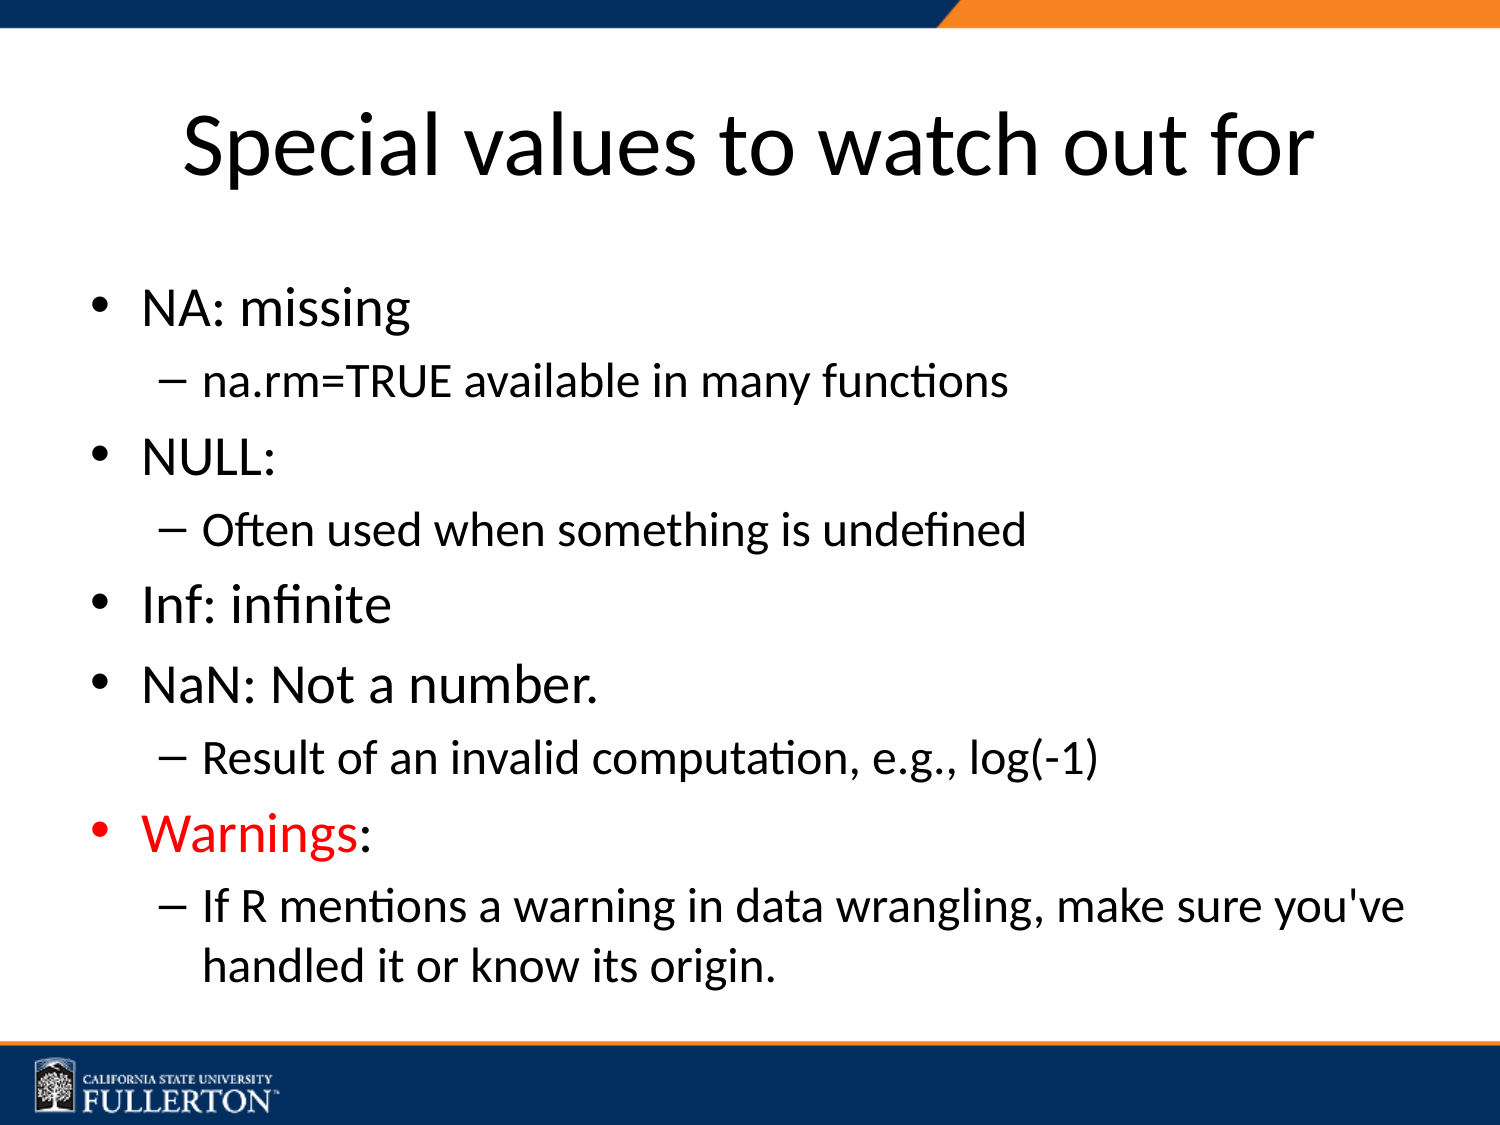

# Special values to watch out for
NA: missing
na.rm=TRUE available in many functions
NULL:
Often used when something is undefined
Inf: infinite
NaN: Not a number.
Result of an invalid computation, e.g., log(-1)
Warnings:
If R mentions a warning in data wrangling, make sure you've handled it or know its origin.